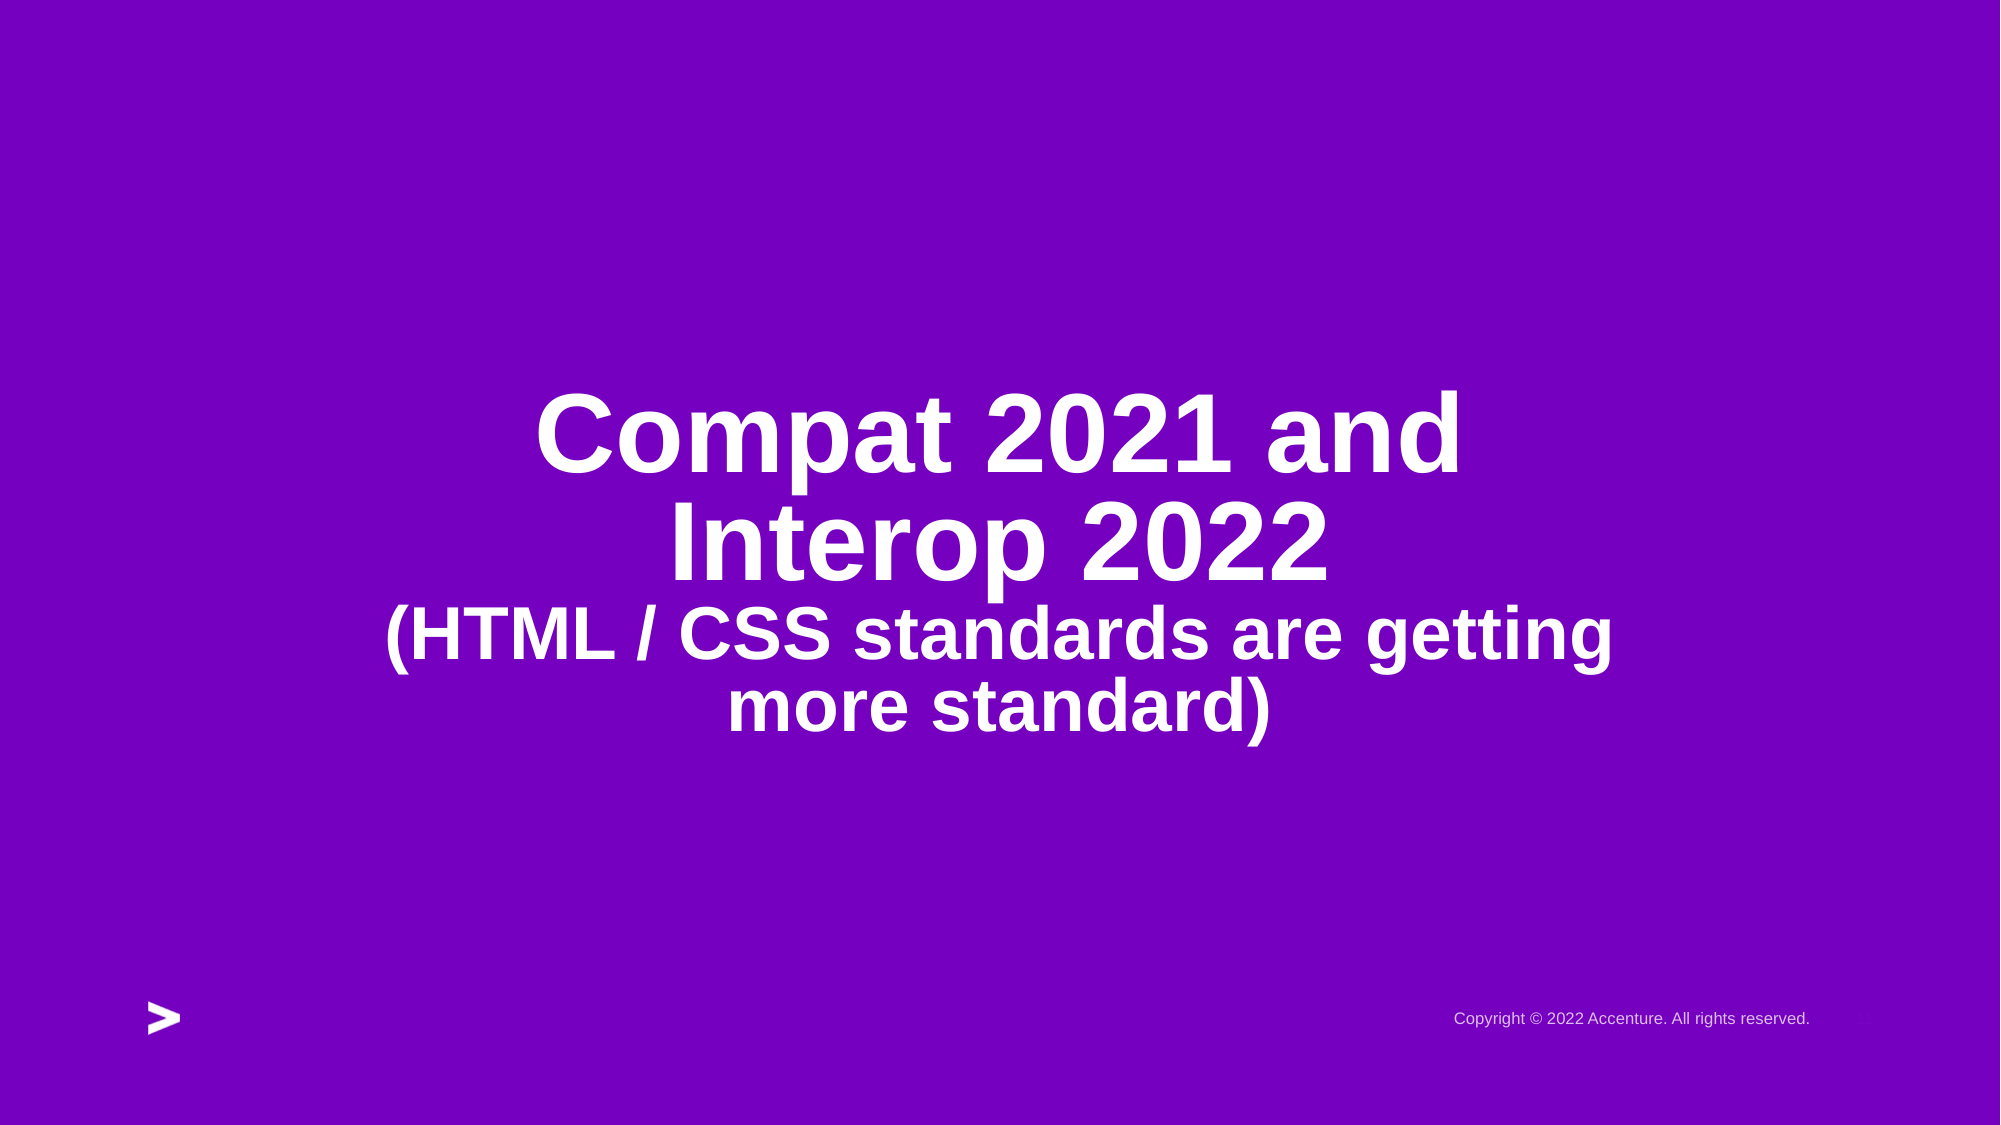

# Compat 2021 and Interop 2022 (HTML / CSS standards are getting more standard)
11